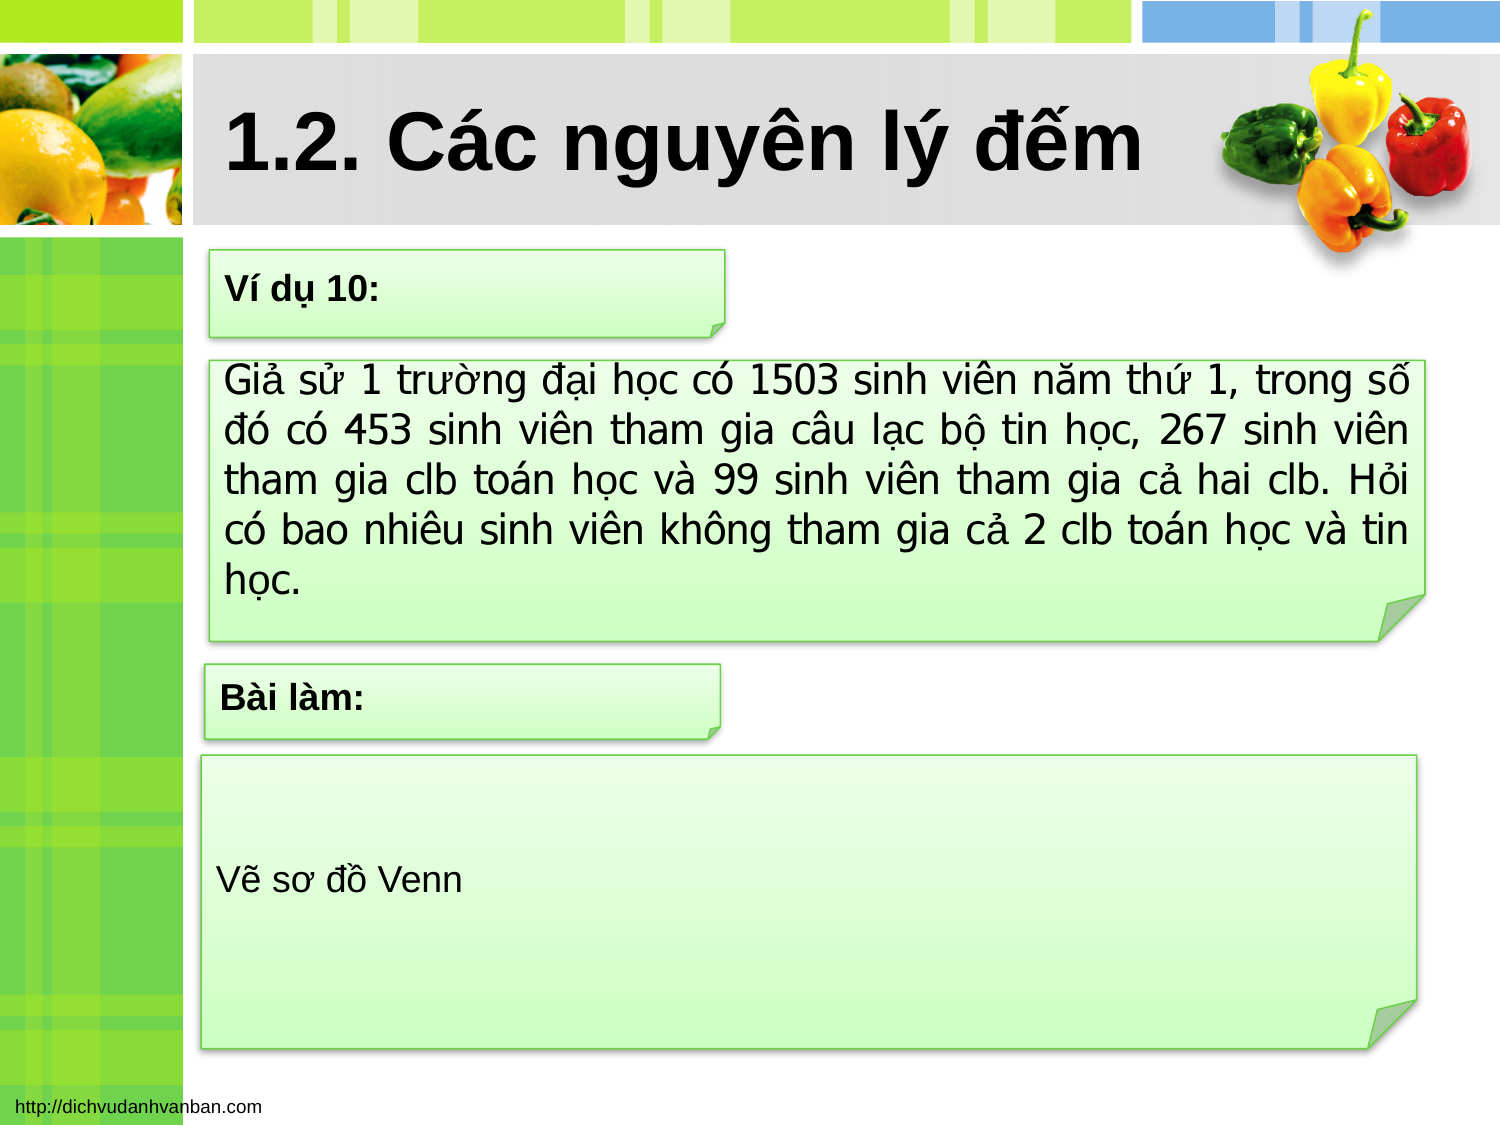

# 1.2. Các nguyên lý đếm
Ví dụ 10:
Giả sử 1 trường đại học có 1503 sinh viên năm thứ 1, trong số đó có 453 sinh viên tham gia câu lạc bộ tin học, 267 sinh viên tham gia clb toán học và 99 sinh viên tham gia cả hai clb. Hỏi có bao nhiêu sinh viên không tham gia cả 2 clb toán học và tin học.
Bài làm:
Vẽ sơ đồ Venn